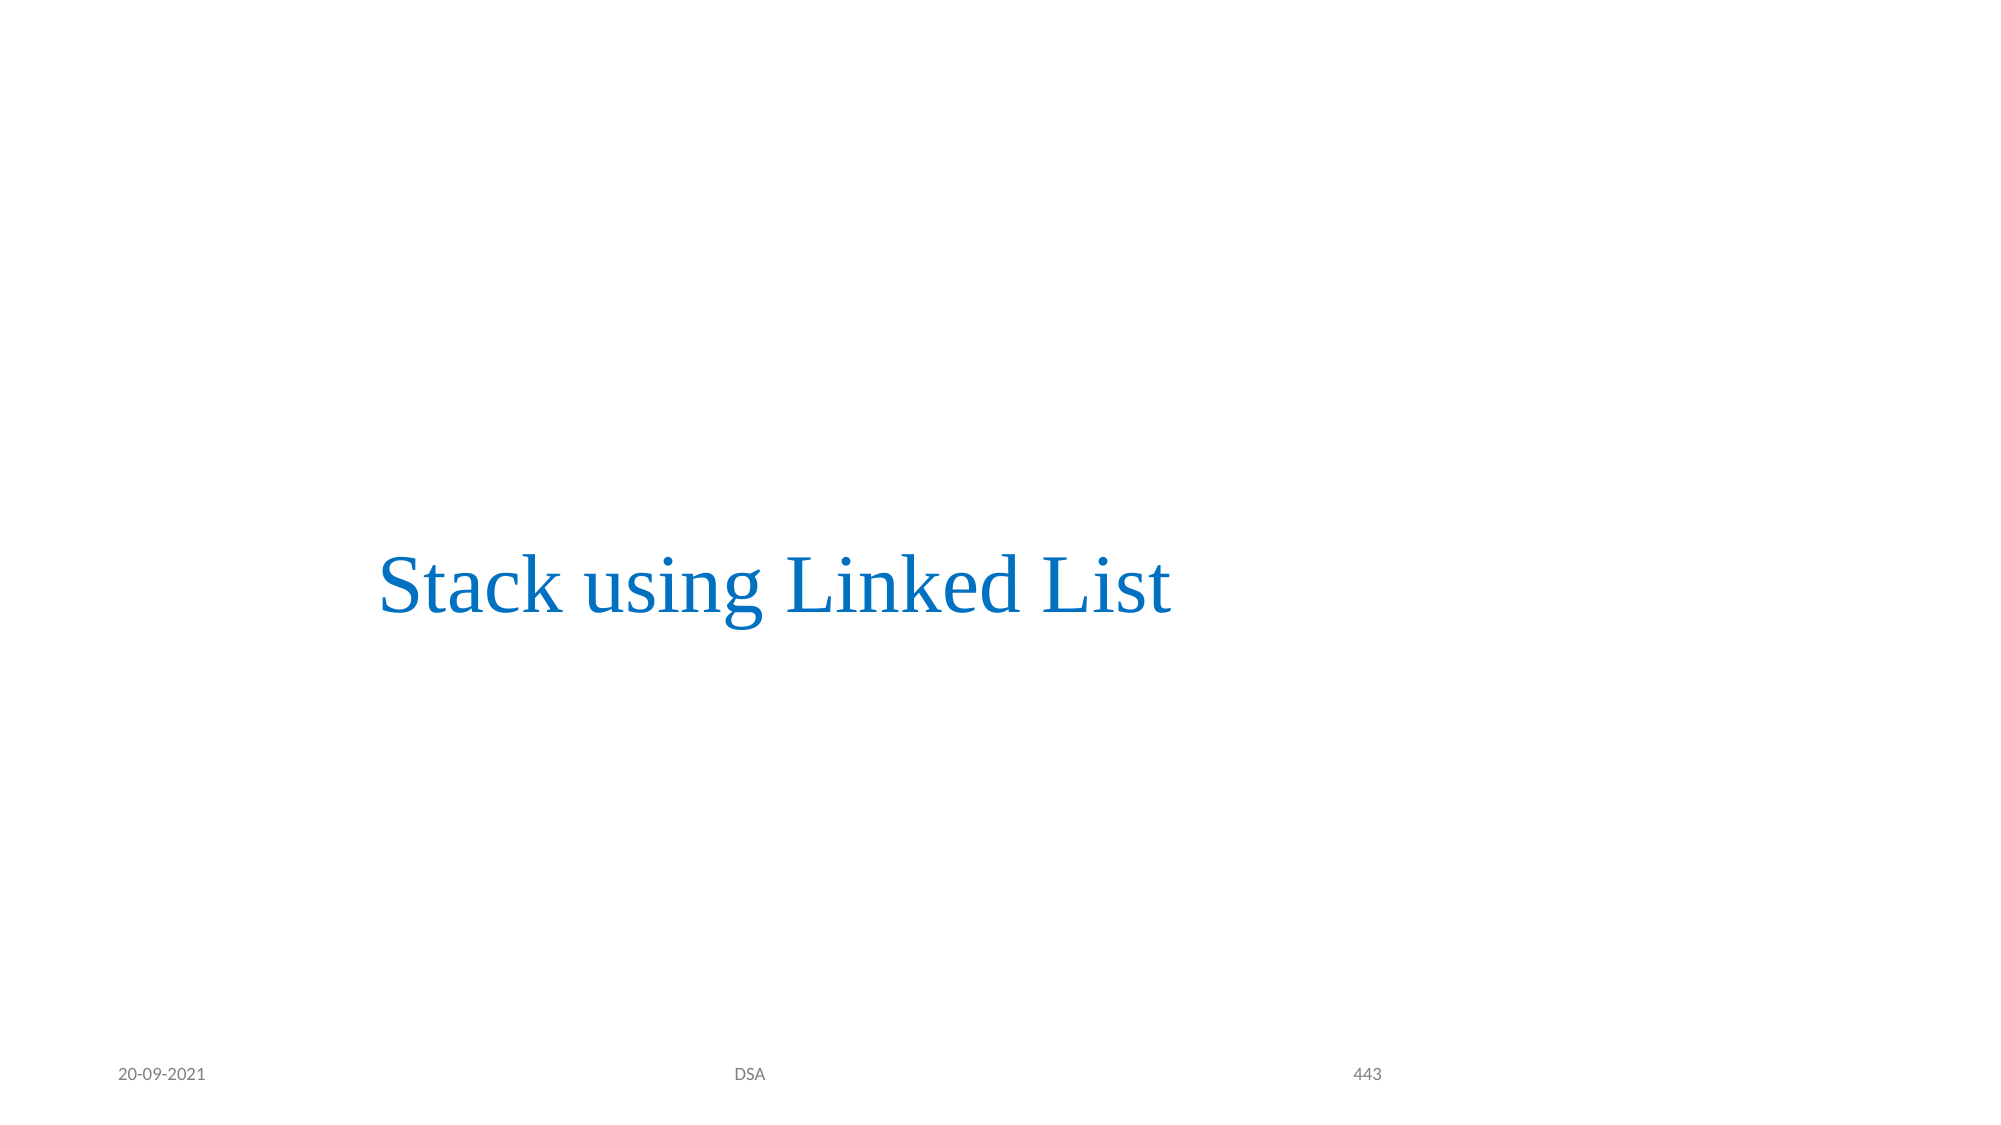

# Stack using Linked List
20-09-2021
DSA
443